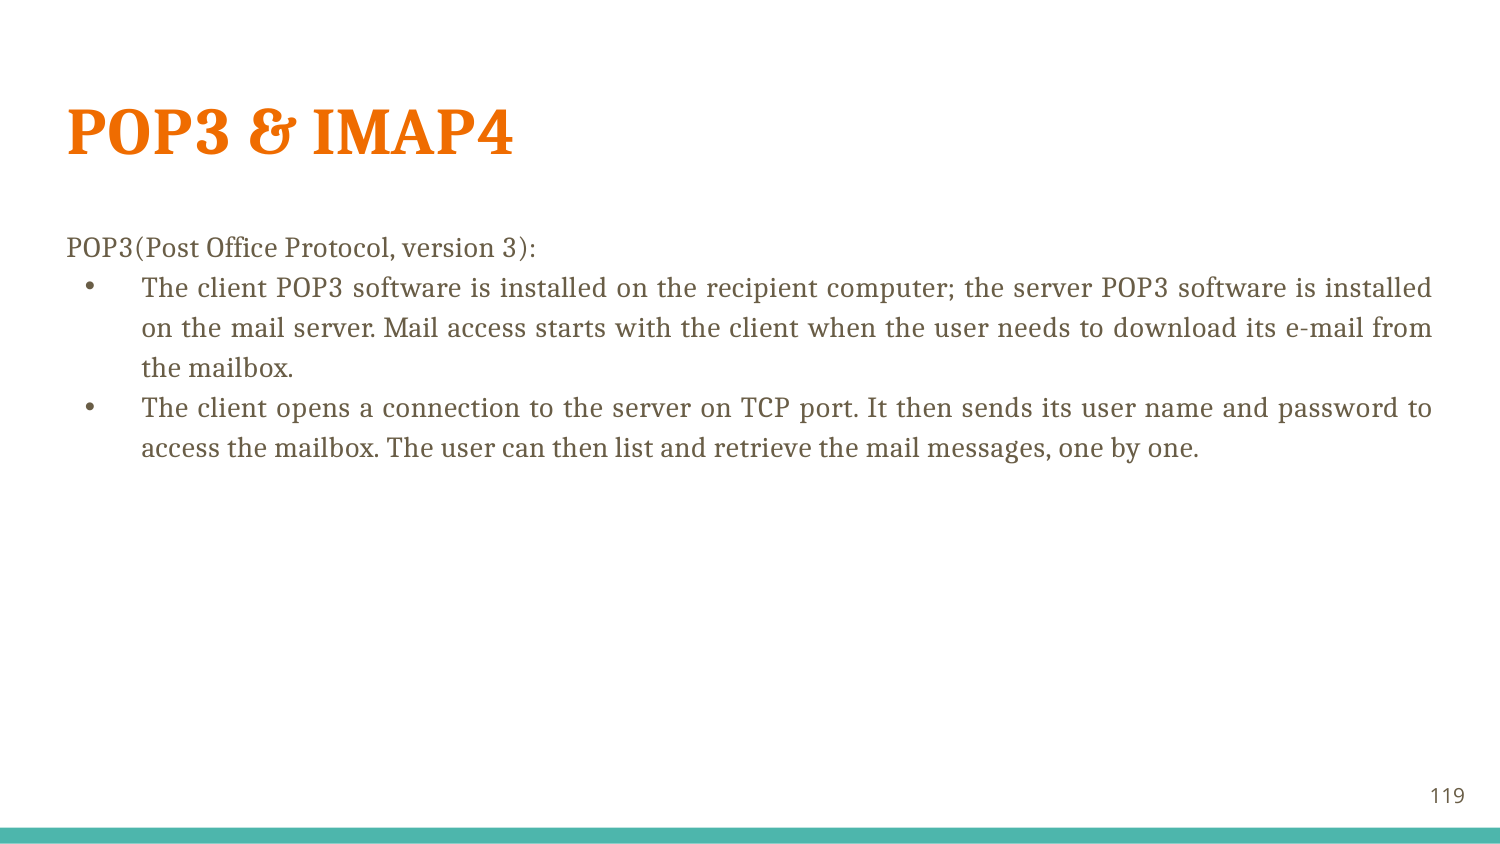

# POP3 & IMAP4
POP3(Post Office Protocol, version 3):
The client POP3 software is installed on the recipient computer; the server POP3 software is installed on the mail server. Mail access starts with the client when the user needs to download its e-mail from the mailbox.
The client opens a connection to the server on TCP port. It then sends its user name and password to access the mailbox. The user can then list and retrieve the mail messages, one by one.

119